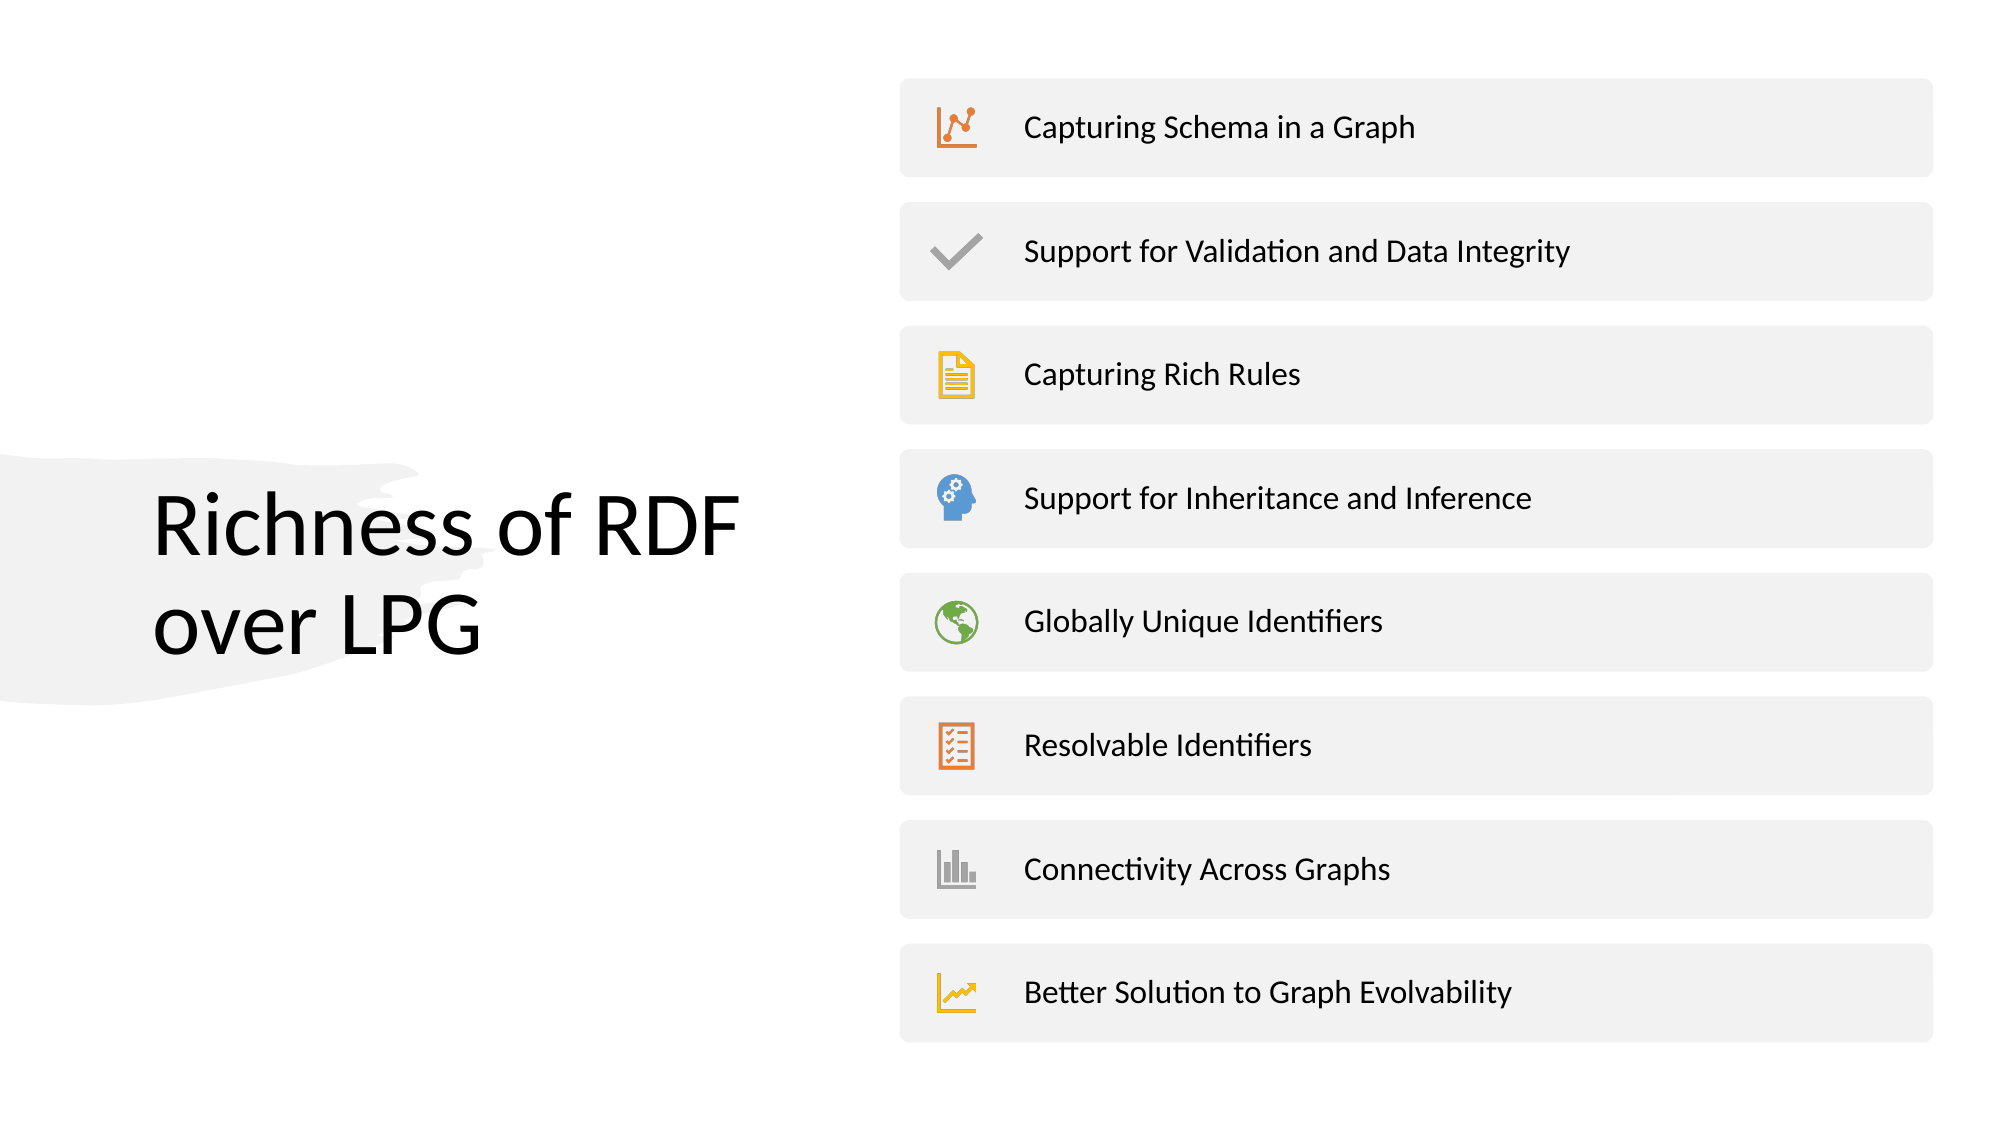

Capturing Schema in a Graph
Support for Validation and Data Integrity
Capturing Rich Rules
Support for Inheritance and Inference
Globally Unique Identifiers
Resolvable Identifiers
Connectivity Across Graphs
Better Solution to Graph Evolvability
# Richness of RDF over LPG